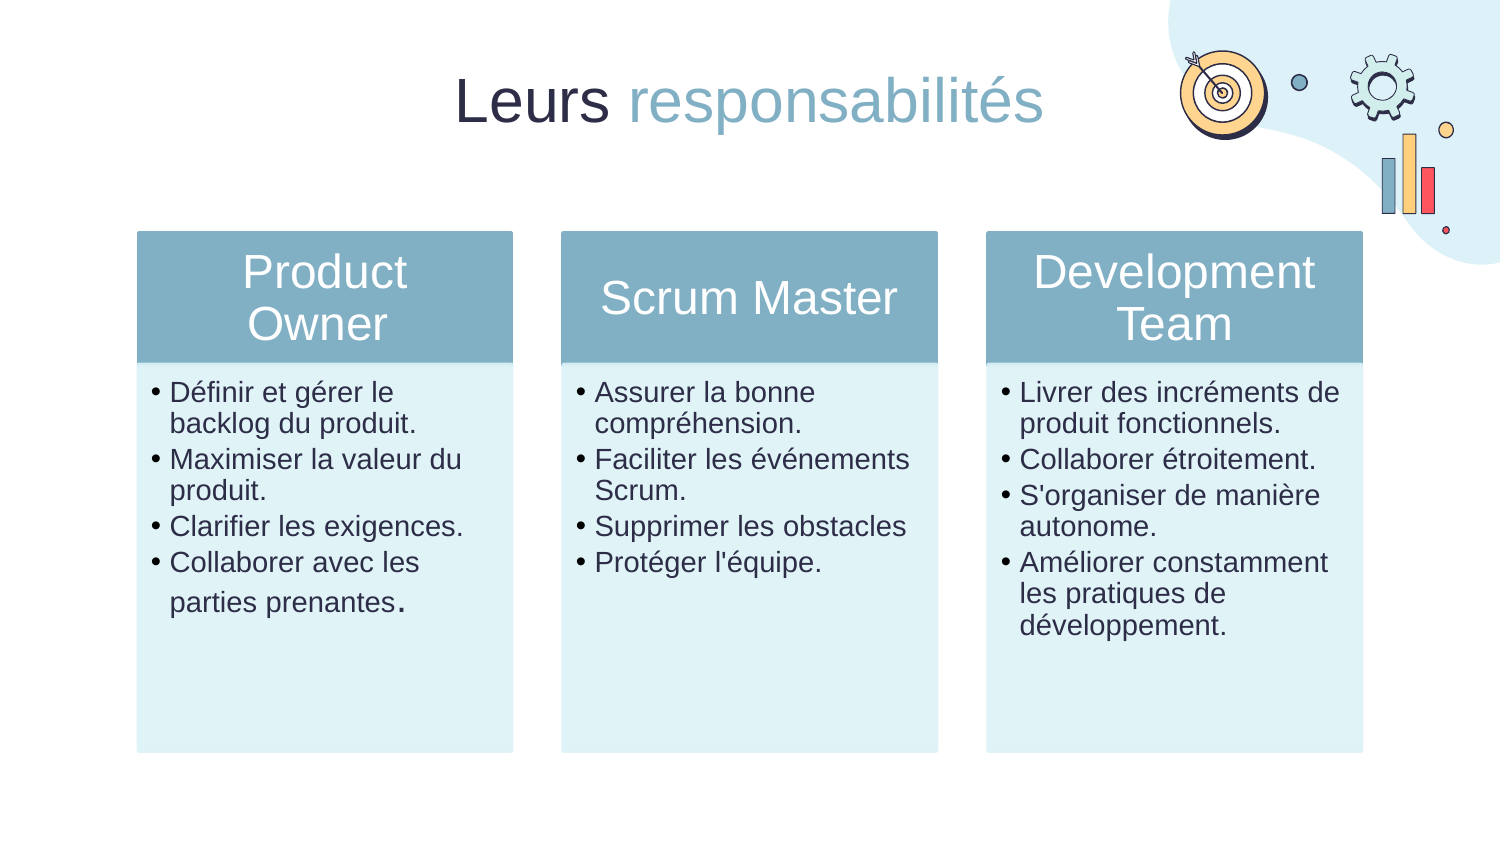

# Leurs responsabilités

Product Owner
Définir et gérer le backlog du produit.
Maximiser la valeur du produit.
Clarifier les exigences.
Collaborer avec les parties prenantes.
Scrum Master
Assurer la bonne compréhension.
Faciliter les événements Scrum.
Supprimer les obstacles
Protéger l'équipe.
Development Team
Livrer des incréments de produit fonctionnels.
Collaborer étroitement.
S'organiser de manière autonome.
Améliorer constamment les pratiques de développement.